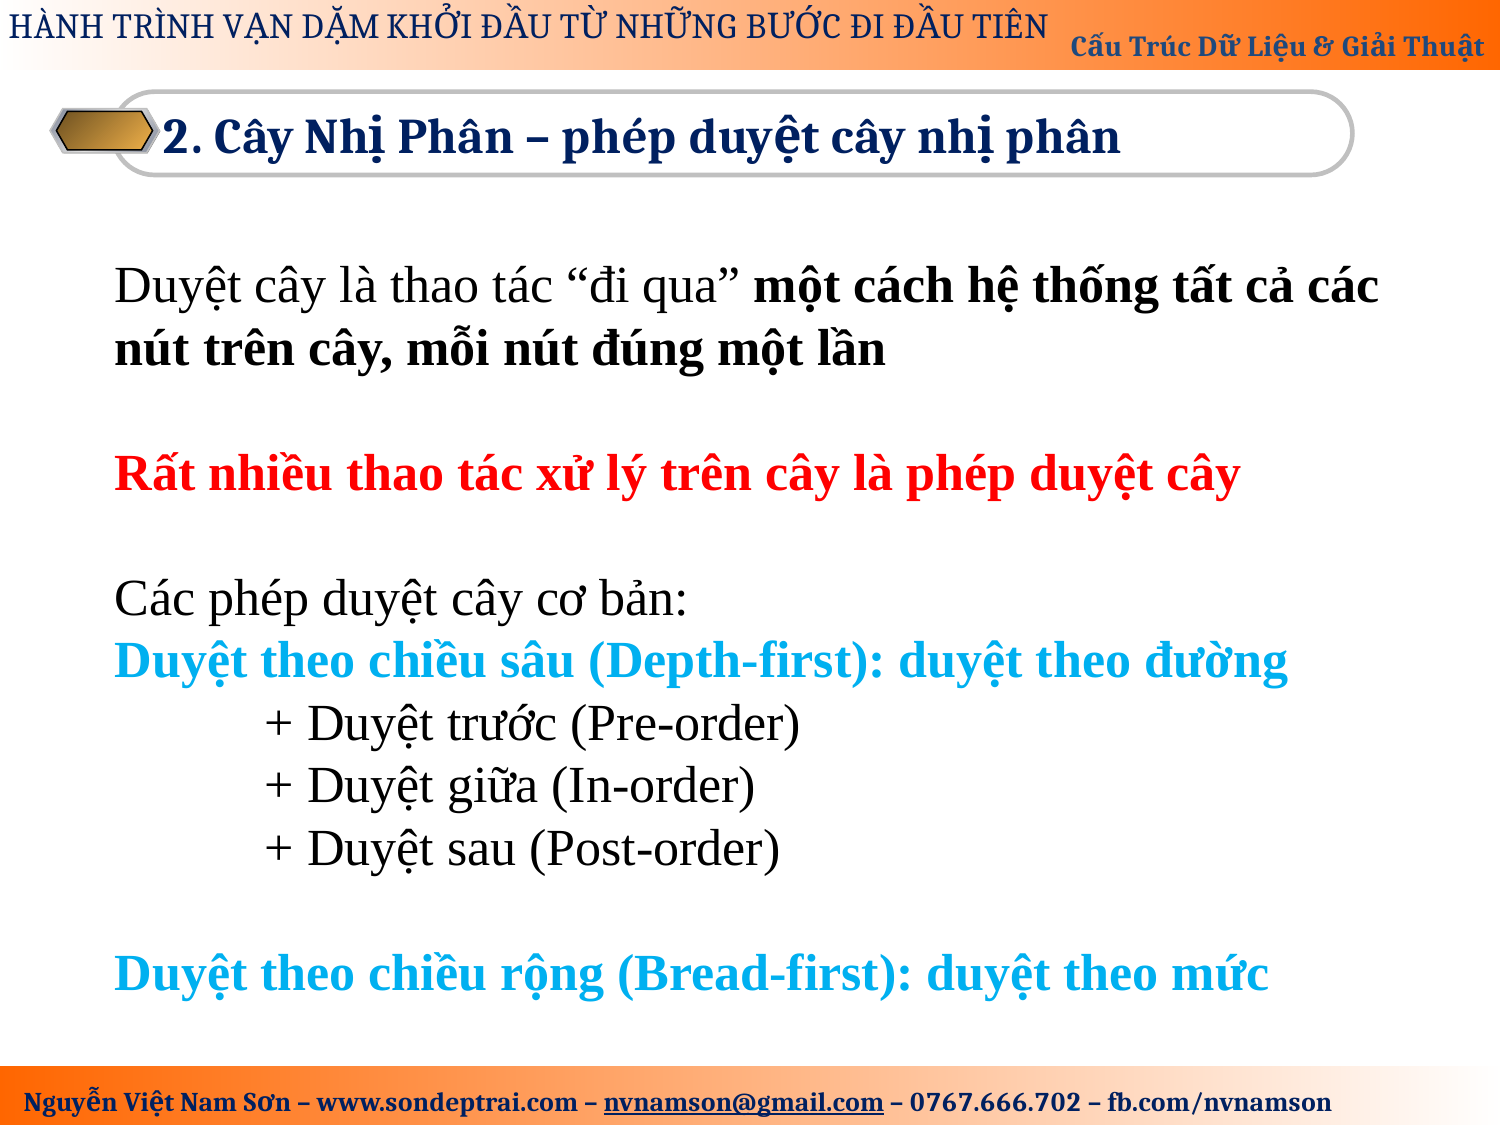

2. Cây Nhị Phân – phép duyệt cây nhị phân

Duyệt cây là thao tác “đi qua” một cách hệ thống tất cả các nút trên cây, mỗi nút đúng một lần

Rất nhiều thao tác xử lý trên cây là phép duyệt cây

Các phép duyệt cây cơ bản:
Duyệt theo chiều sâu (Depth-first): duyệt theo đường
	+ Duyệt trước (Pre-order)
	+ Duyệt giữa (In-order)
	+ Duyệt sau (Post-order)

Duyệt theo chiều rộng (Bread-first): duyệt theo mức